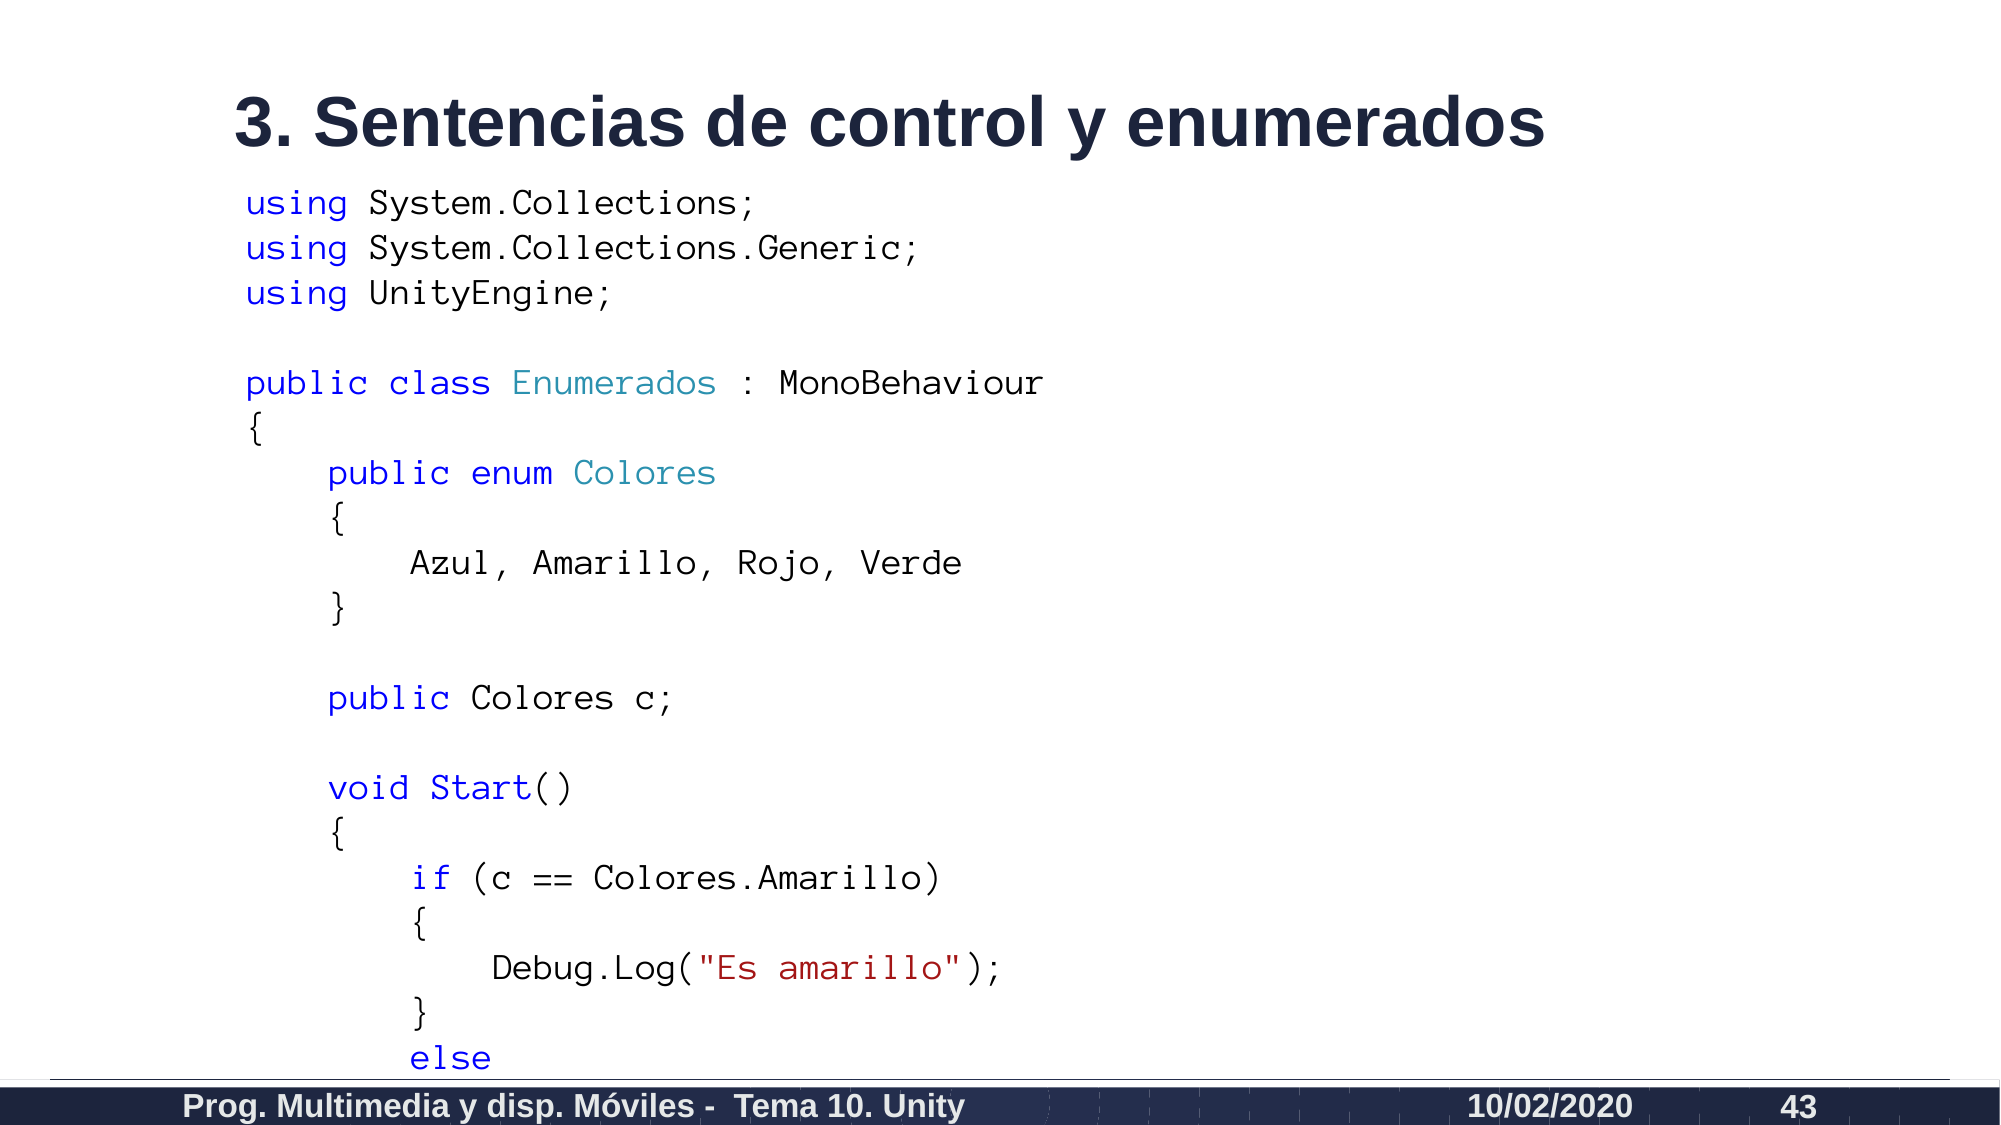

# 3. Sentencias de control y enumerados
using System.Collections;
using System.Collections.Generic;
using UnityEngine;

public class Enumerados : MonoBehaviour
{
    public enum Colores
    {
        Azul, Amarillo, Rojo, Verde
    }

    public Colores c;

    void Start()
    {
        if (c == Colores.Amarillo)
        {
            Debug.Log("Es amarillo");
        }
        else

Prog. Multimedia y disp. Móviles -  Tema 10. Unity
10/02/2020
43